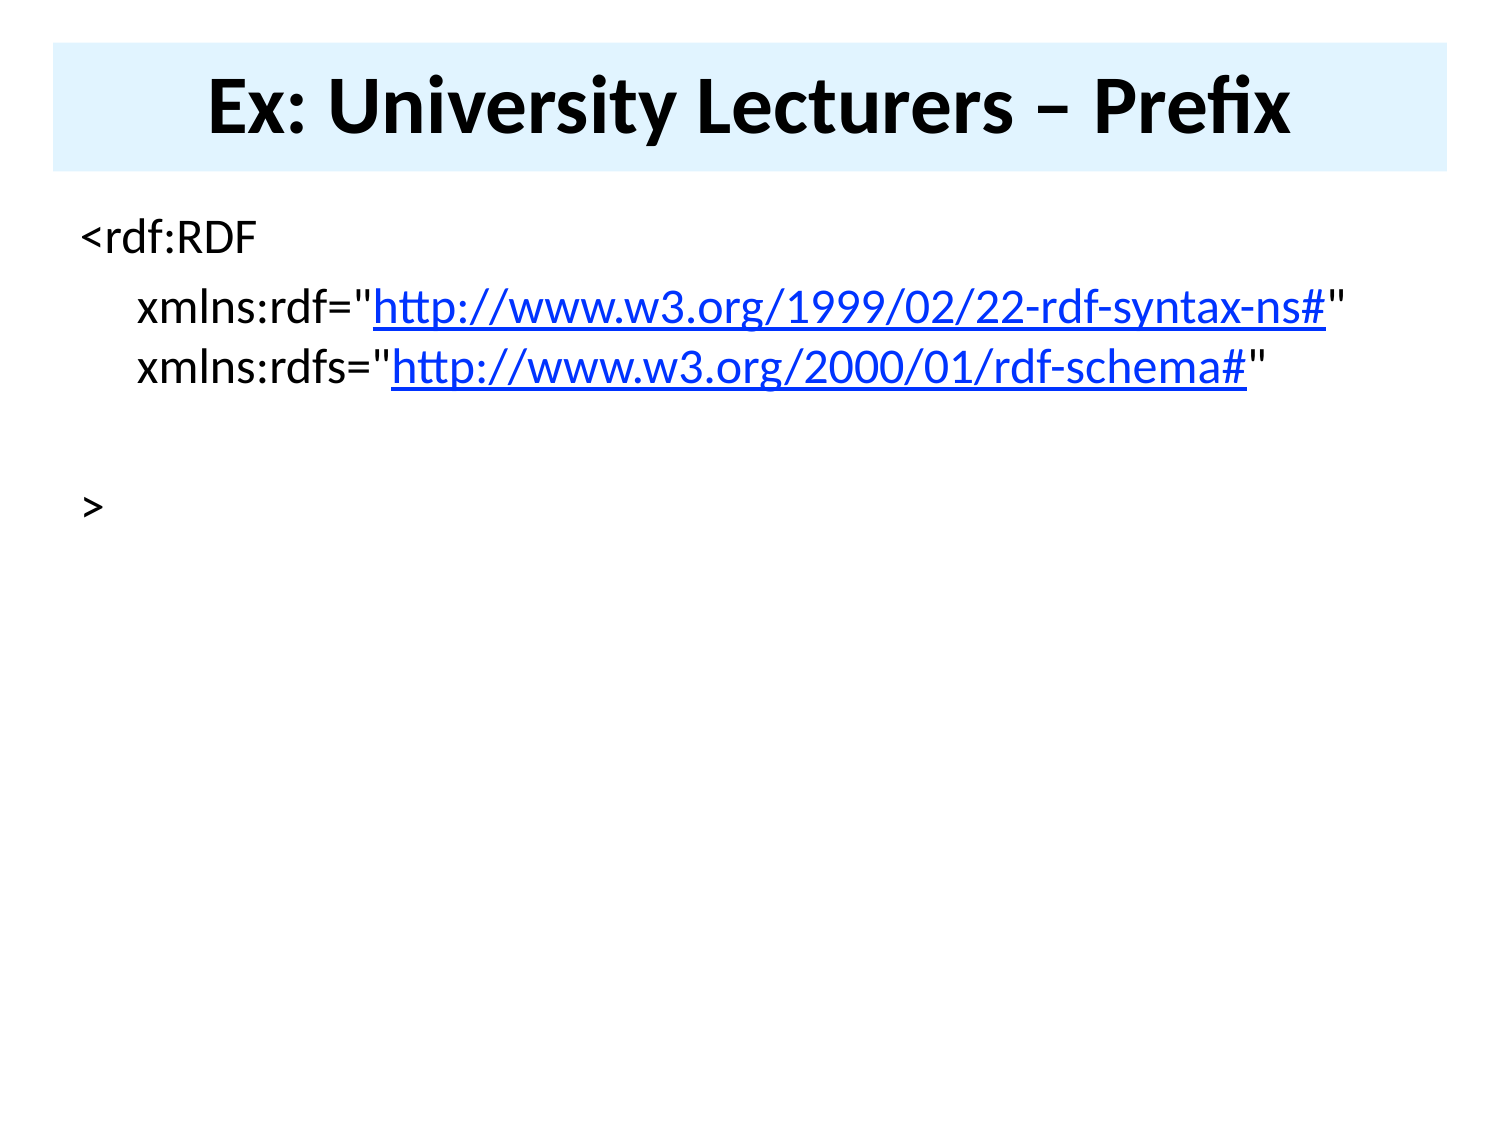

# Ex: University Lecturers – Prefix
<rdf:RDF
	xmlns:rdf="http://www.w3.org/1999/02/22-rdf-syntax-ns#" xmlns:rdfs="http://www.w3.org/2000/01/rdf-schema#"

>